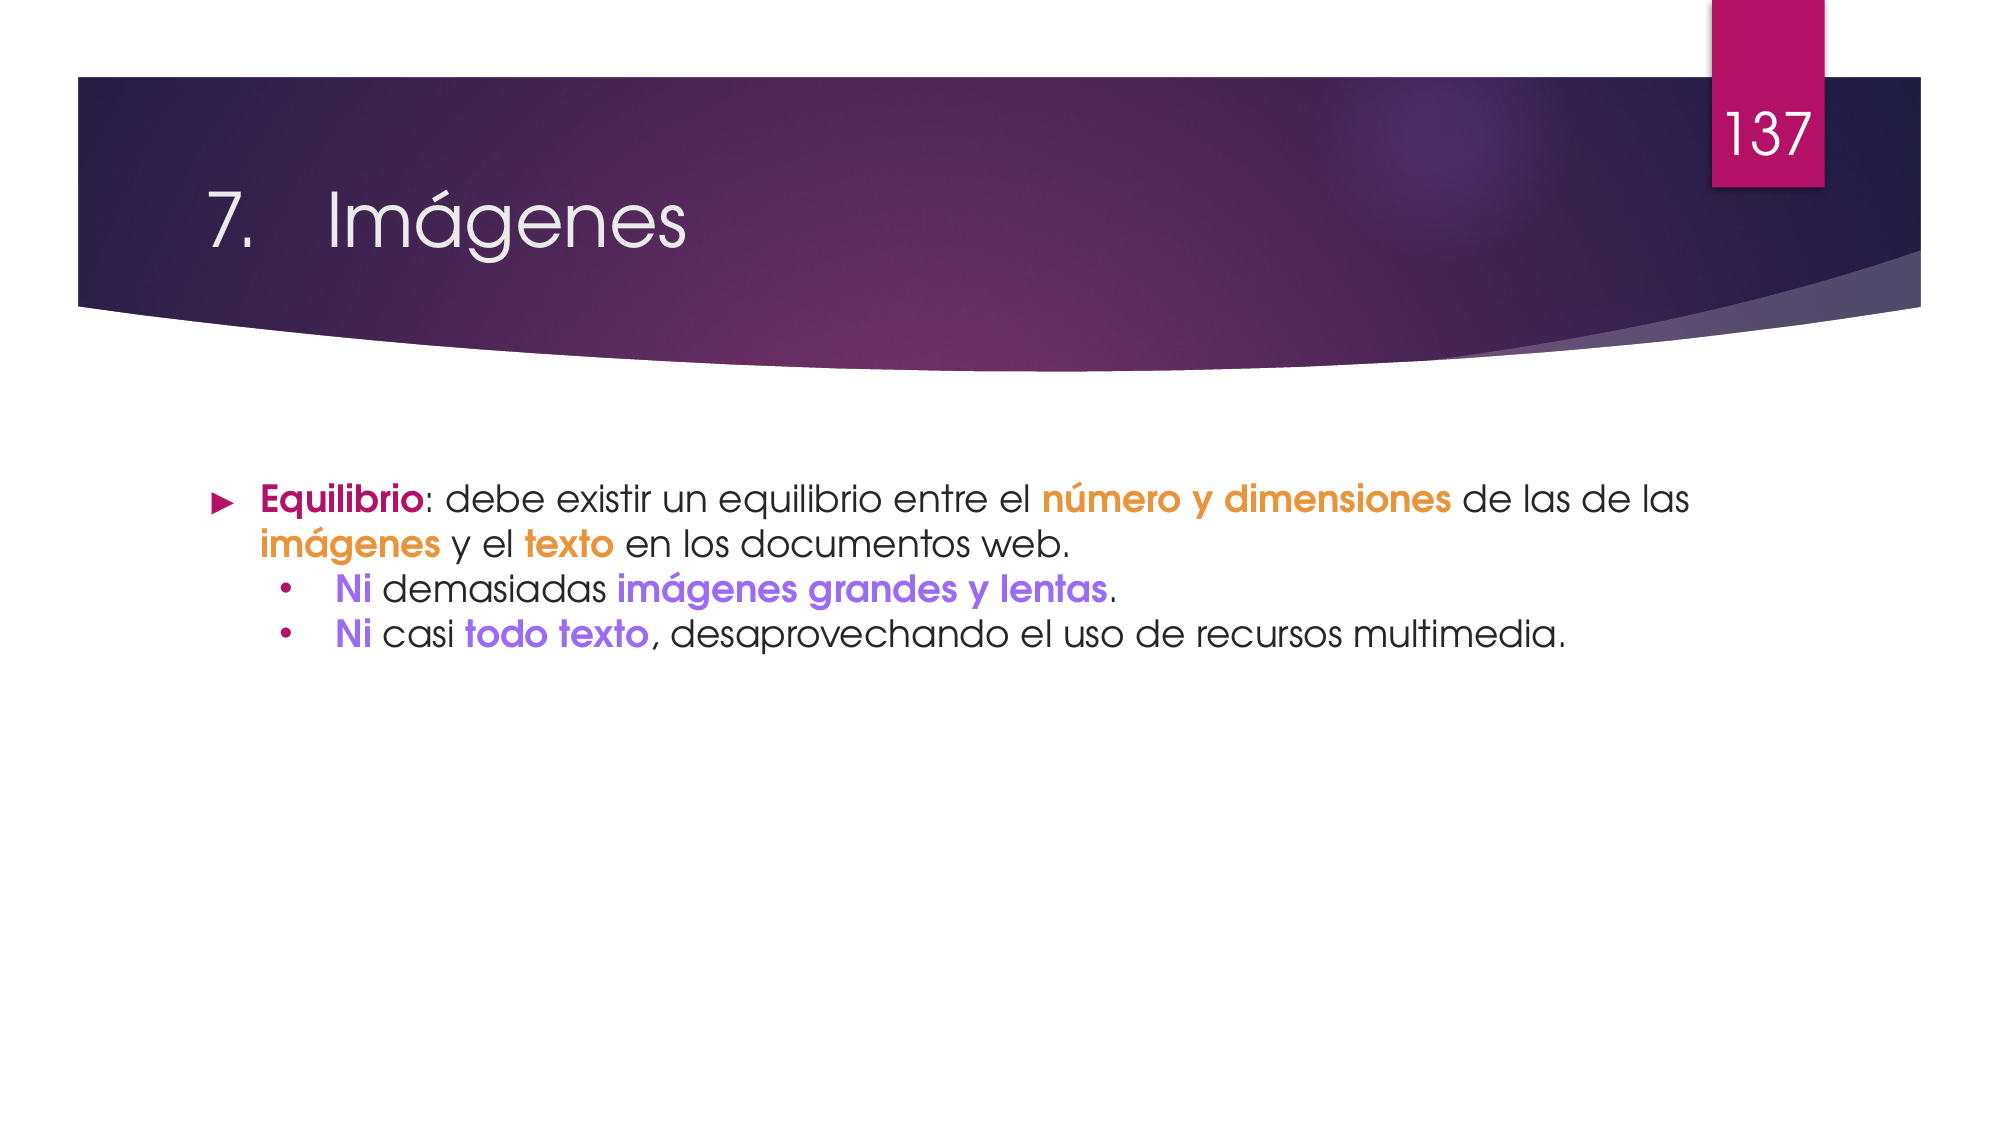

137
# Imágenes
Equilibrio: debe existir un equilibrio entre el número y dimensiones de las de las imágenes y el texto en los documentos web.
Ni demasiadas imágenes grandes y lentas.
Ni casi todo texto, desaprovechando el uso de recursos multimedia.